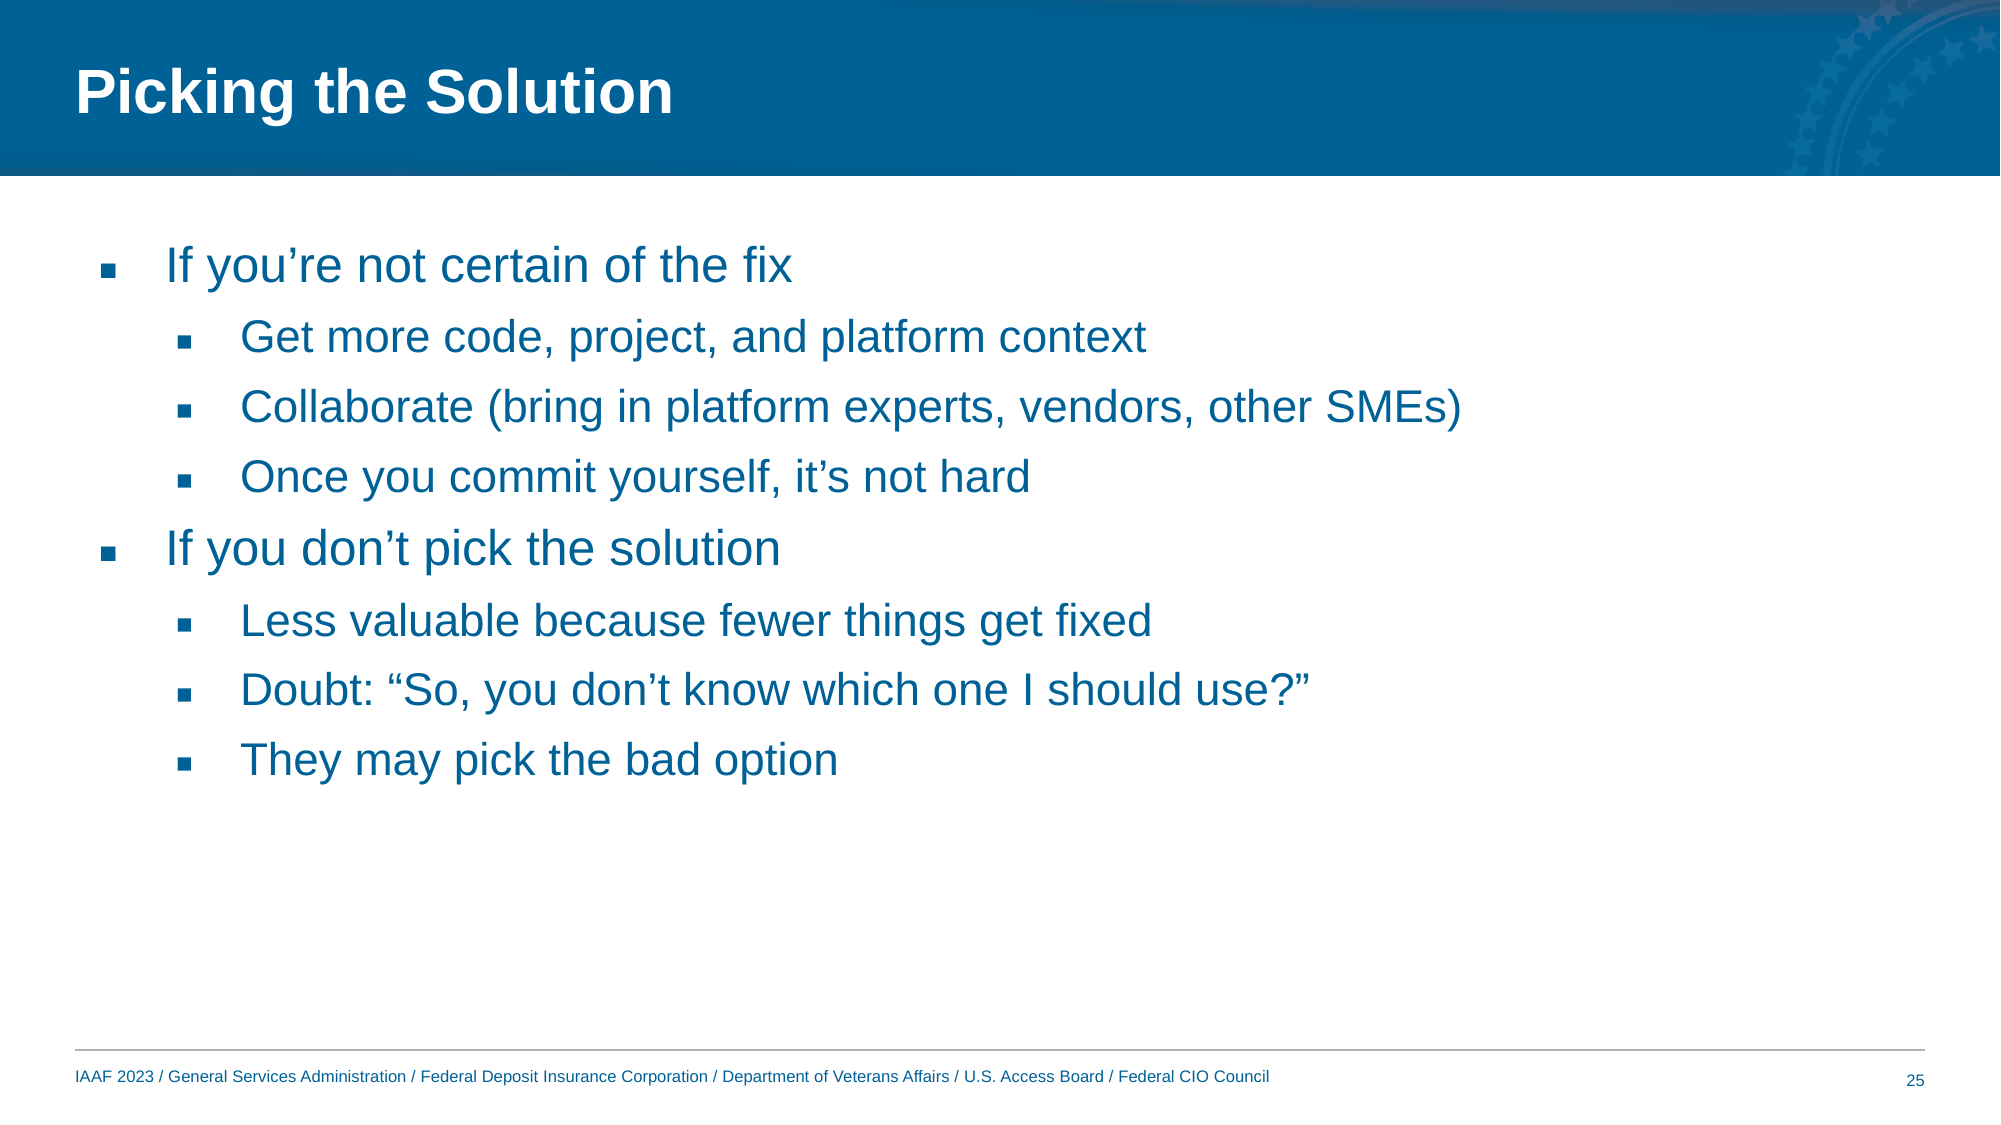

# Picking the Solution
If you’re not certain of the fix
Get more code, project, and platform context
Collaborate (bring in platform experts, vendors, other SMEs)
Once you commit yourself, it’s not hard
If you don’t pick the solution
Less valuable because fewer things get fixed
Doubt: “So, you don’t know which one I should use?”
They may pick the bad option
25